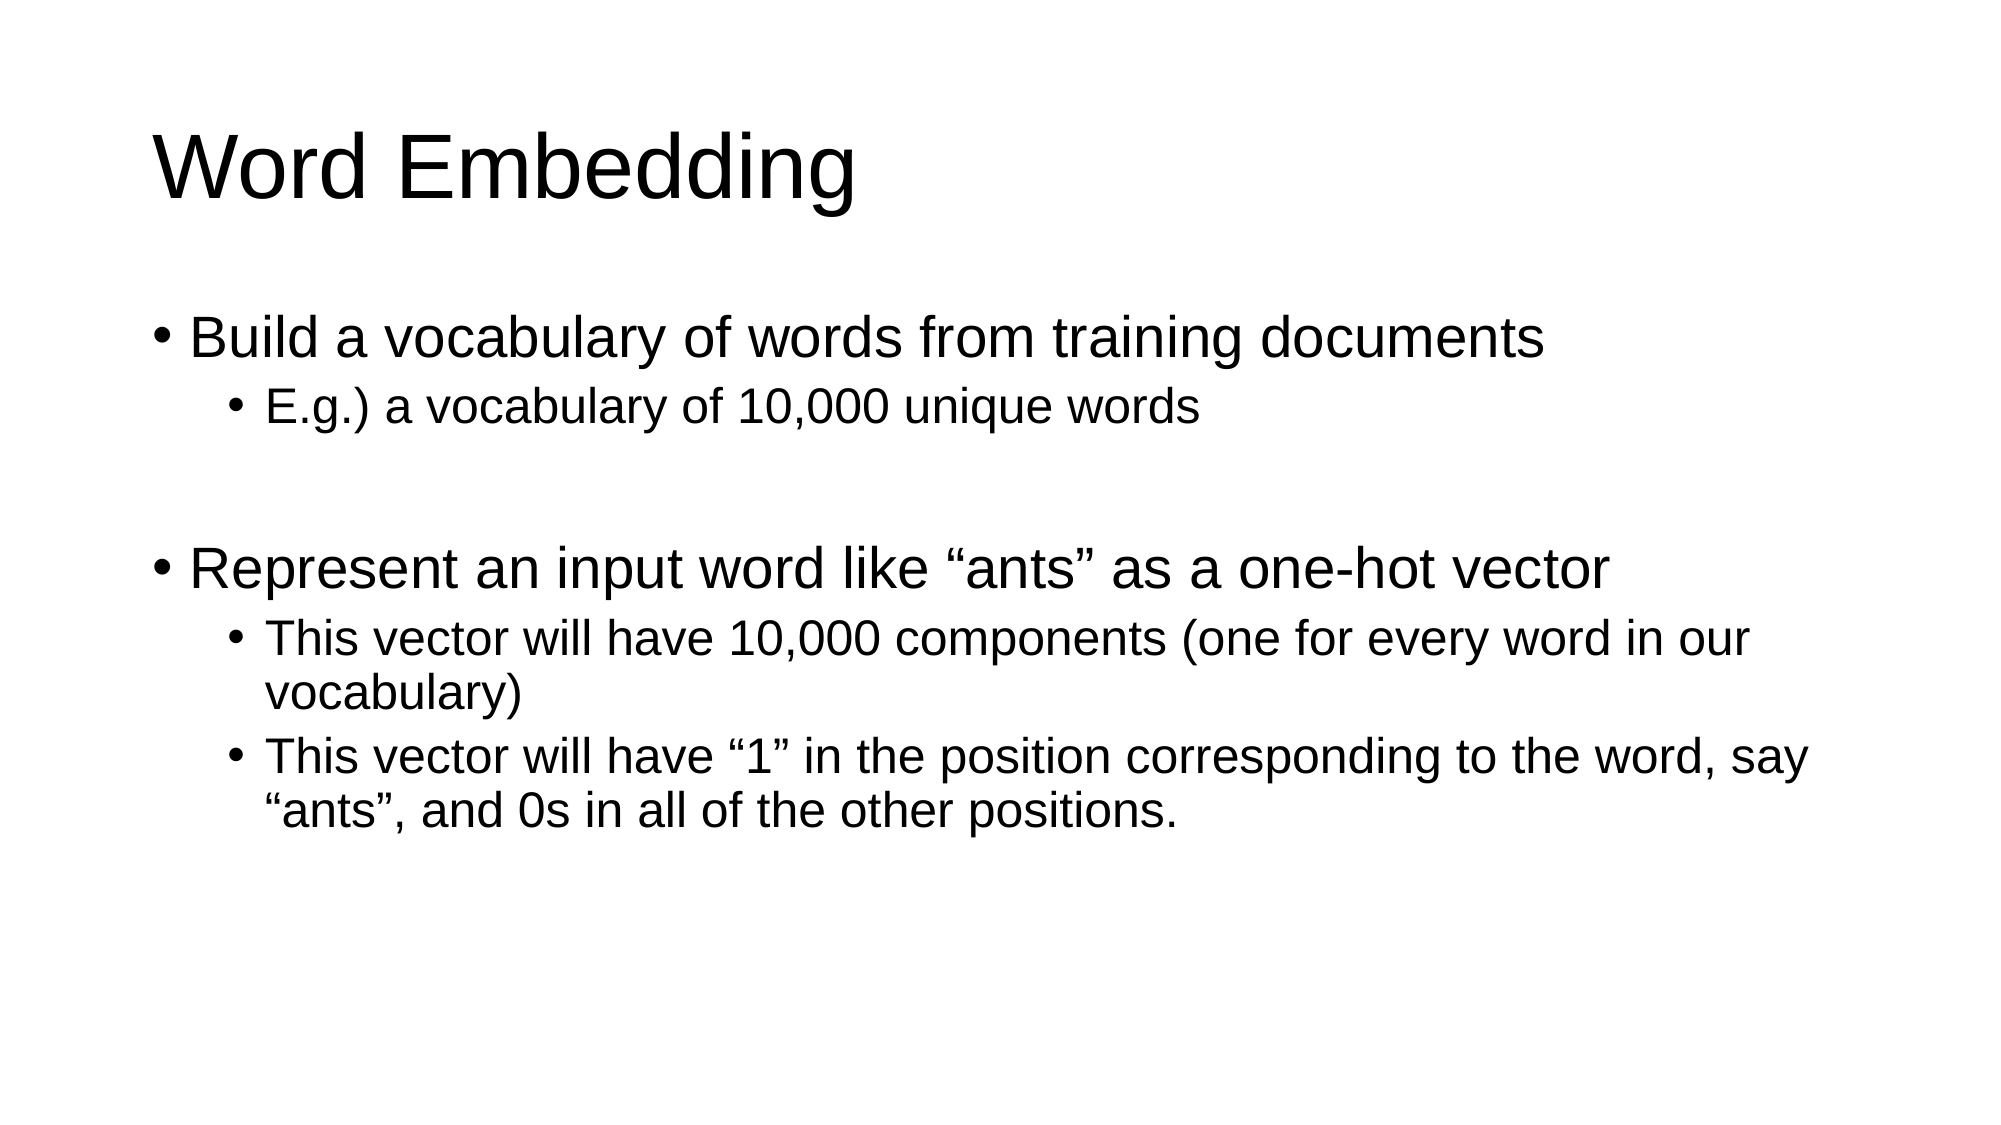

# Word Embedding
Build a vocabulary of words from training documents
E.g.) a vocabulary of 10,000 unique words

Represent an input word like “ants” as a one-hot vector
This vector will have 10,000 components (one for every word in our vocabulary)
This vector will have “1” in the position corresponding to the word, say “ants”, and 0s in all of the other positions.